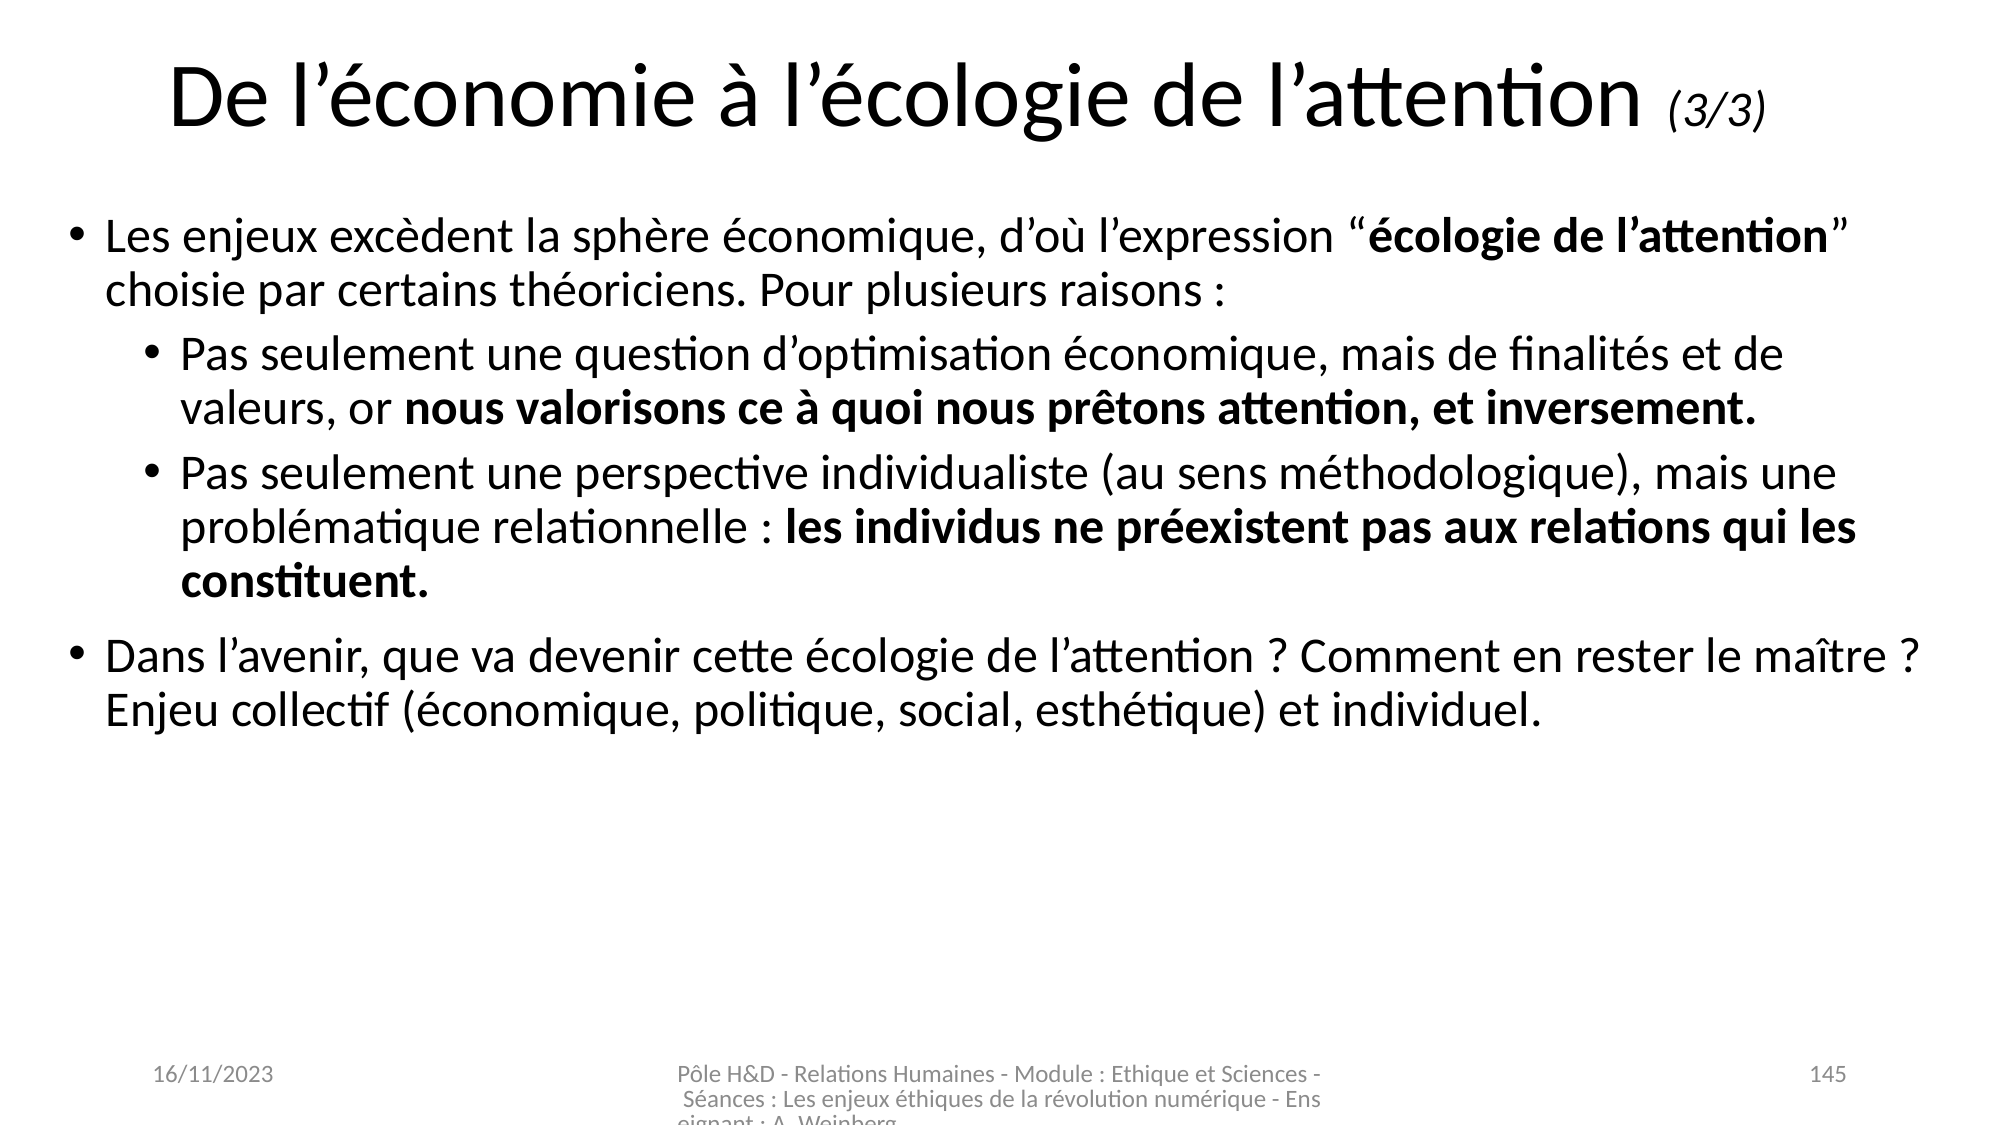

# De l’économie à l’écologie de l’attention (3/3)
Les enjeux excèdent la sphère économique, d’où l’expression “écologie de l’attention” choisie par certains théoriciens. Pour plusieurs raisons :
Pas seulement une question d’optimisation économique, mais de finalités et de valeurs, or nous valorisons ce à quoi nous prêtons attention, et inversement.
Pas seulement une perspective individualiste (au sens méthodologique), mais une problématique relationnelle : les individus ne préexistent pas aux relations qui les constituent.
Dans l’avenir, que va devenir cette écologie de l’attention ? Comment en rester le maître ? Enjeu collectif (économique, politique, social, esthétique) et individuel.
16/11/2023
Pôle H&D - Relations Humaines - Module : Ethique et Sciences - Séances : Les enjeux éthiques de la révolution numérique - Enseignant : A. Weinberg
145